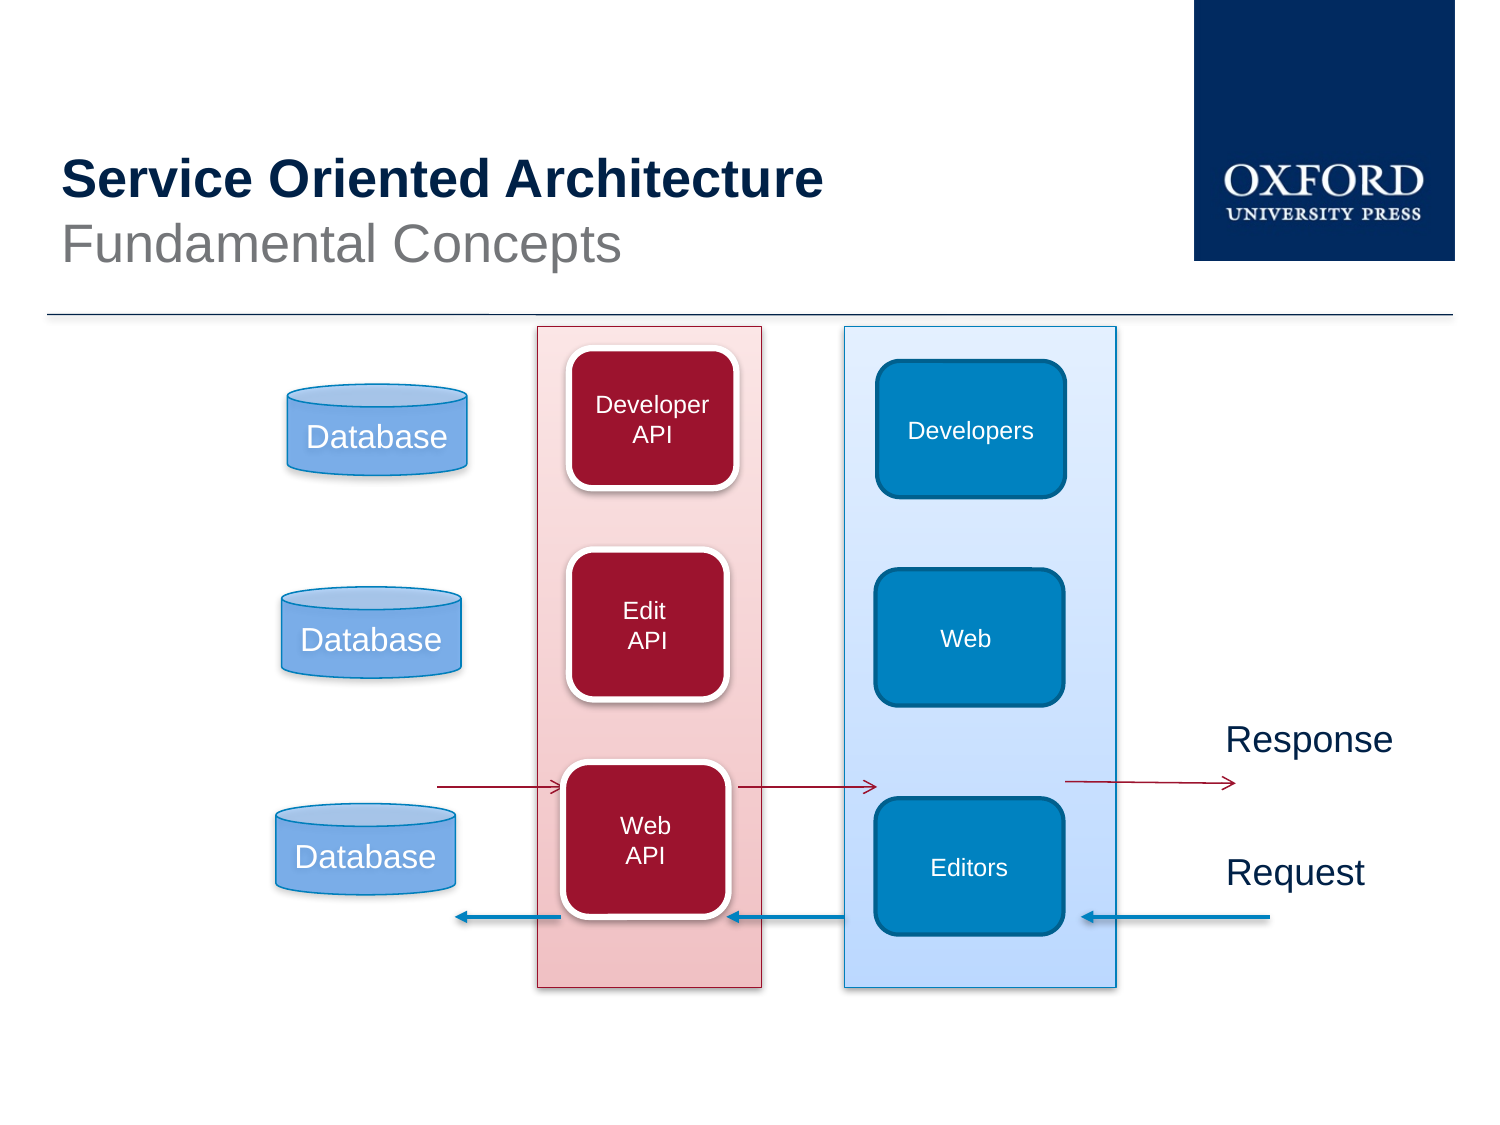

# Service Oriented Architecture
Fundamental Concepts

Developer API
Developers
Database
Edit
API
Web
Database
Response
Web
API
Editors
Database
Request